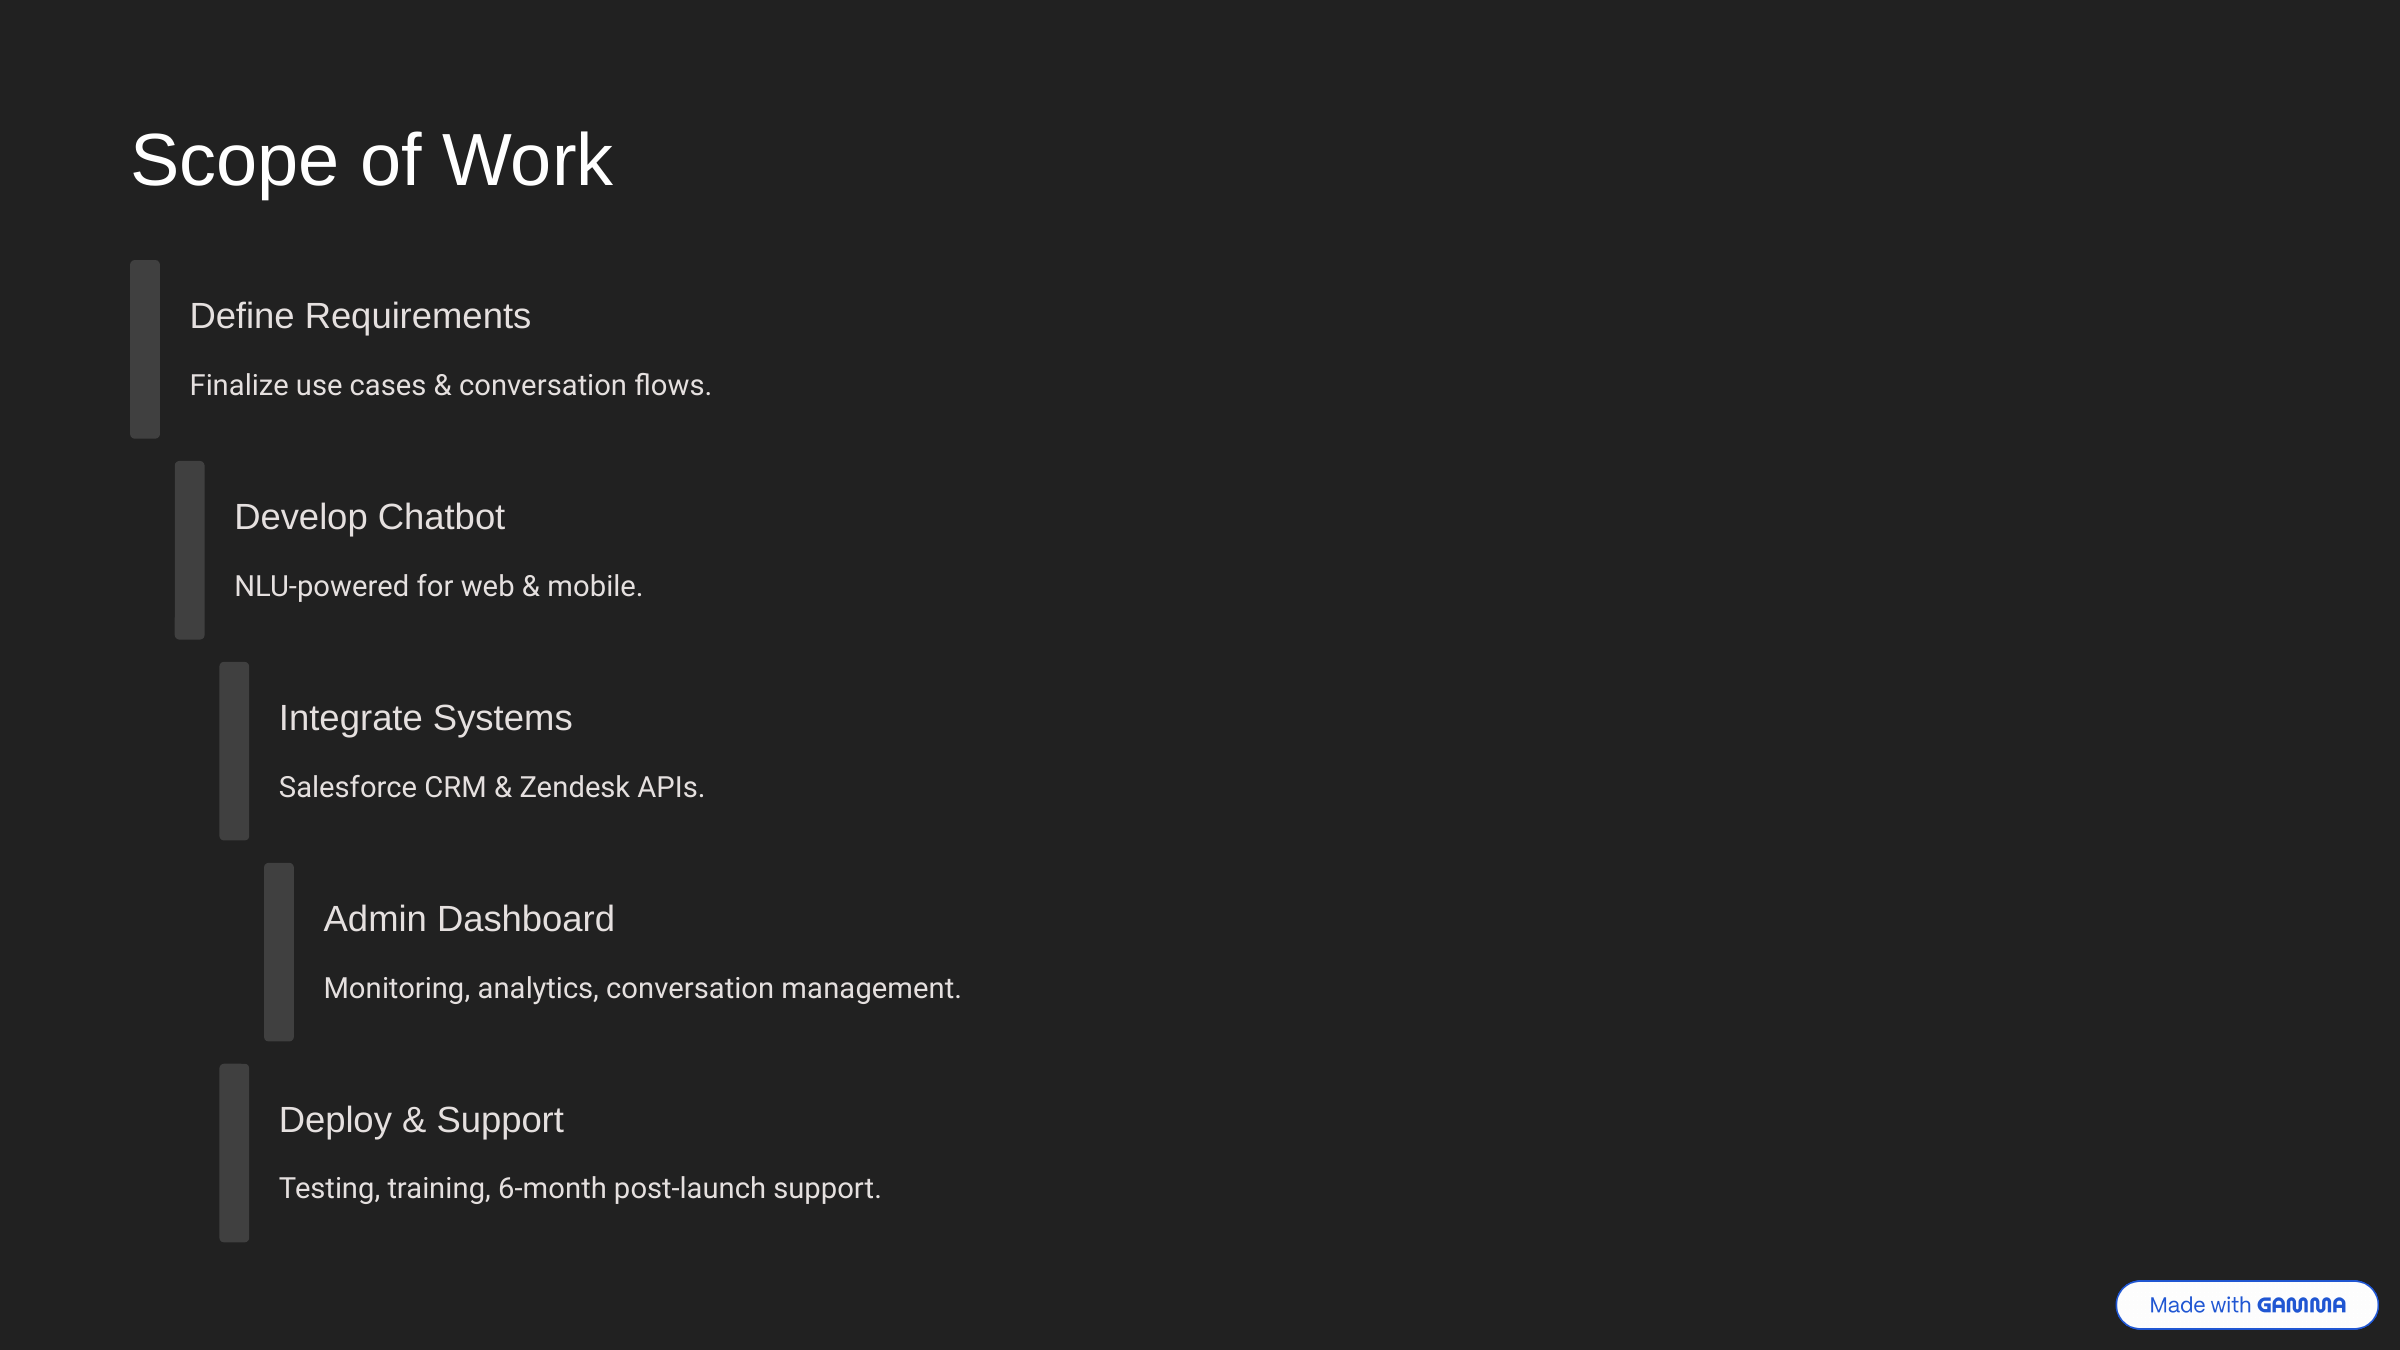

Scope of Work

Define Requirements
Finalize use cases & conversation flows.

Develop Chatbot
NLU-powered for web & mobile.

Integrate Systems
Salesforce CRM & Zendesk APIs.

Admin Dashboard
Monitoring, analytics, conversation management.

Deploy & Support
Testing, training, 6-month post-launch support.